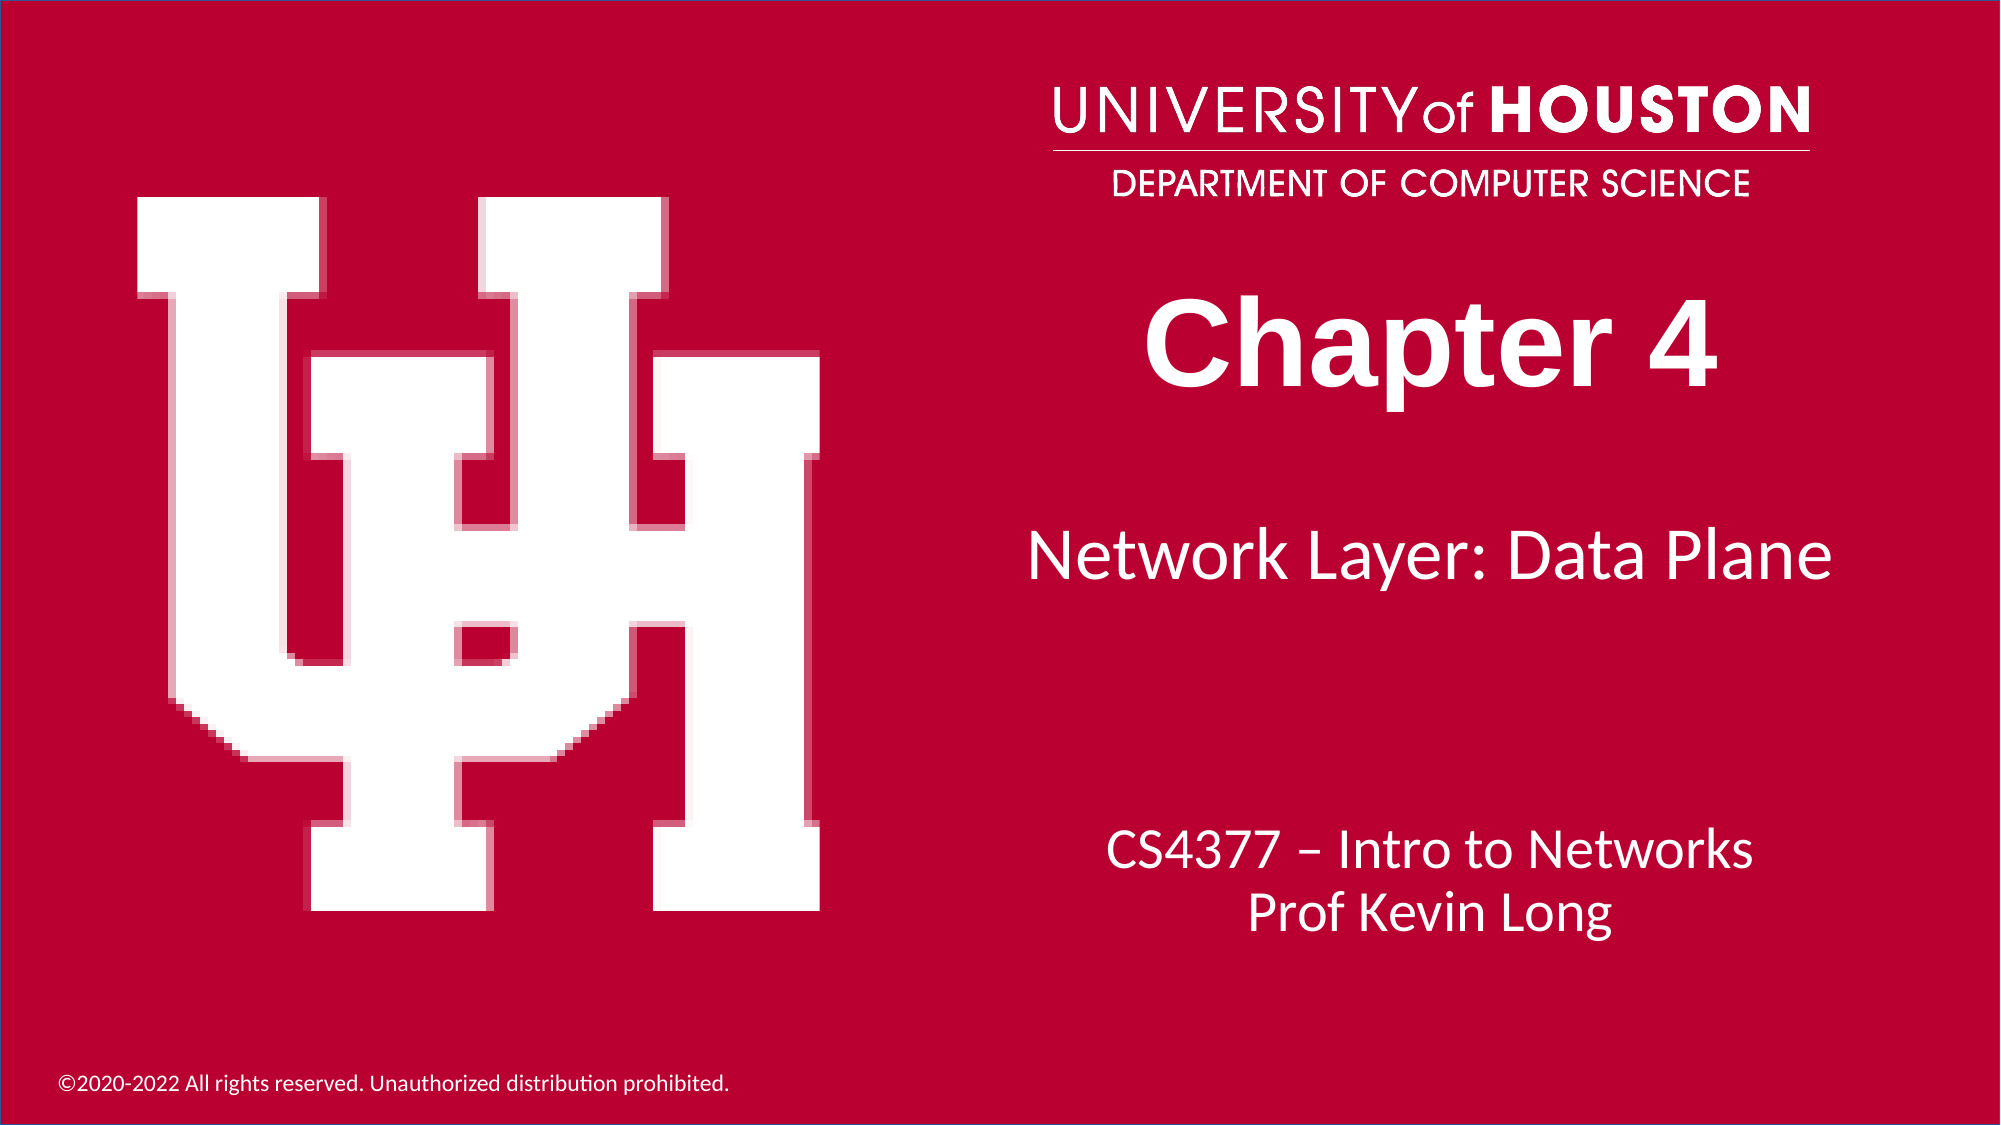

# Chapter 4
Network Layer: Data Plane
CS4377 – Intro to Networks
Prof Kevin Long